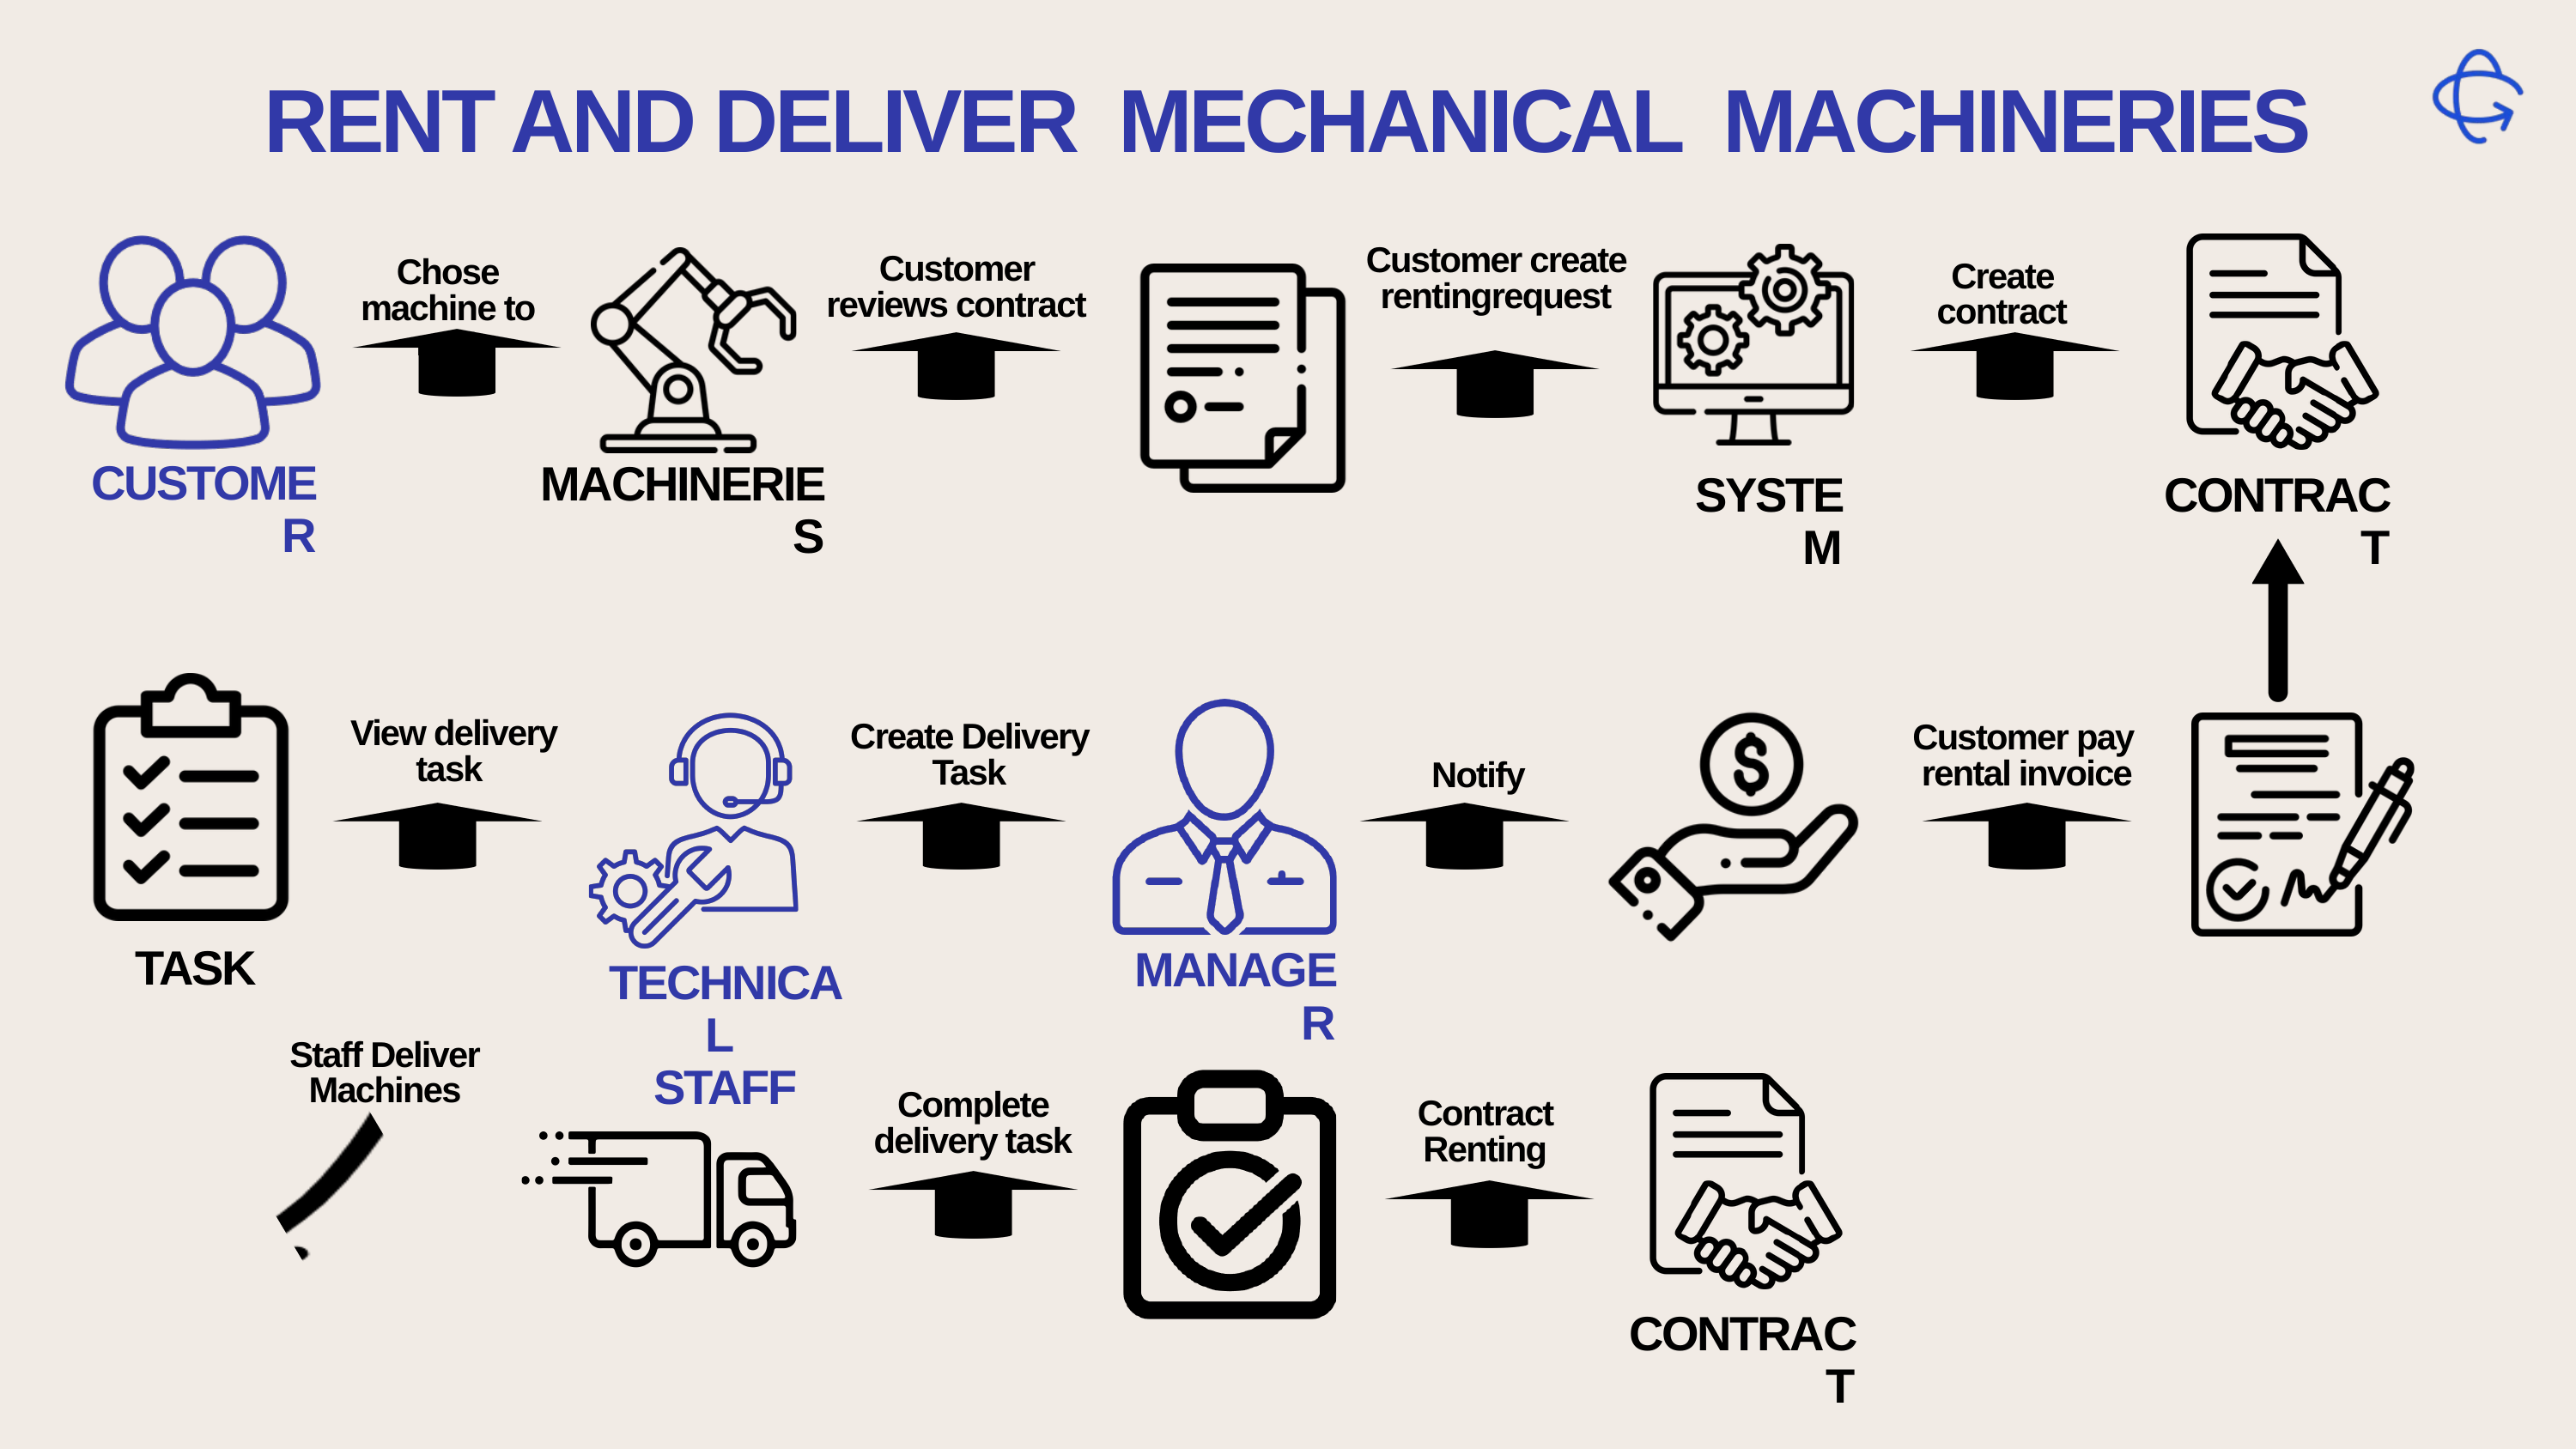

RENT AND DELIVER  MECHANICAL  MACHINERIES

Customer create renting request

Customer reviews contract
Chose machine to rent

Create contract

CUSTOMER
MACHINERIES
SYSTEM
CONTRACT

View delivery task
Create Delivery Task
Customer pay  rental invoice

Notify
TASK
MANAGER
TECHNICAL
STAFF

Staff Deliver
Machines

Complete delivery task
Contract Renting

CONTRACT